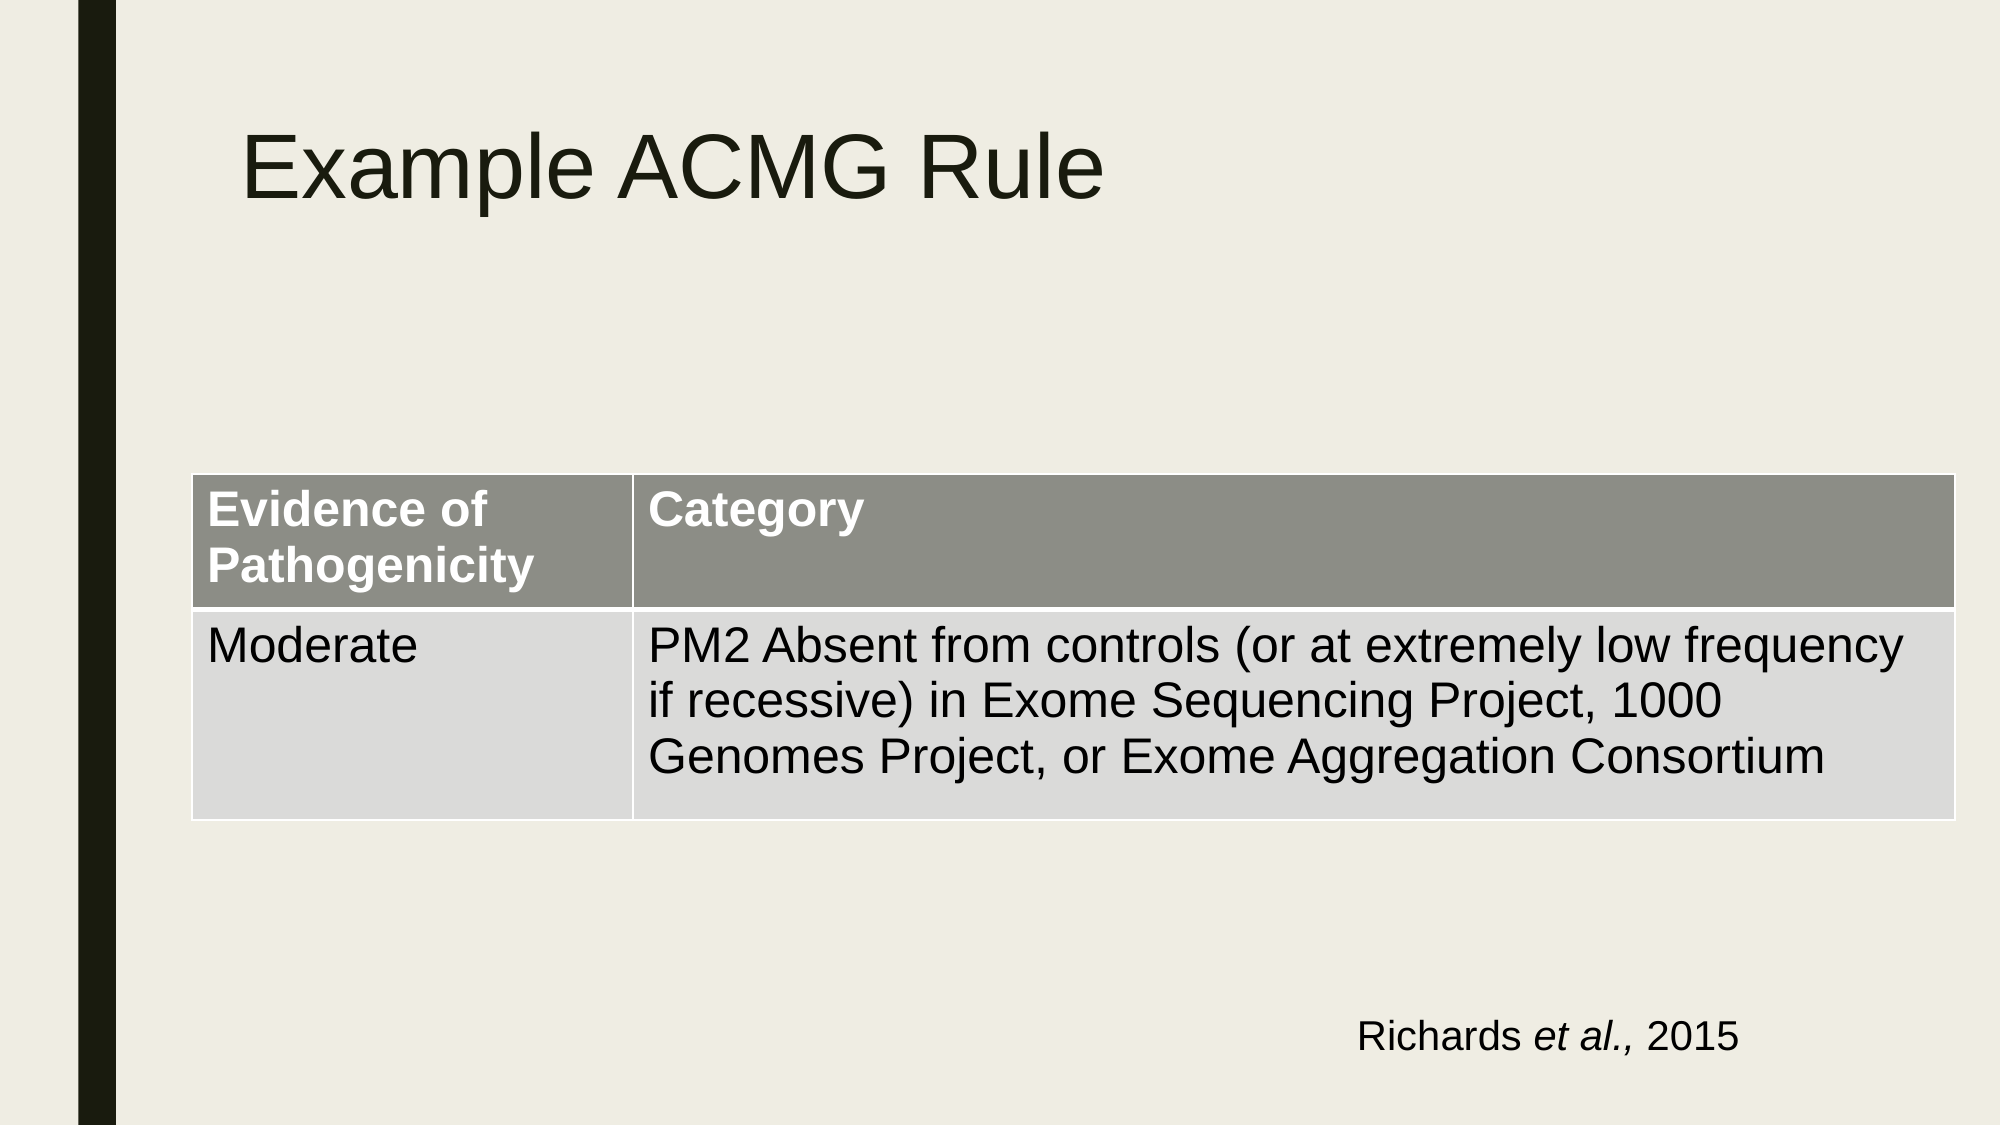

# Example ACMG Rule
| Evidence of Pathogenicity | Category |
| --- | --- |
| Moderate | PM2 Absent from controls (or at extremely low frequency if recessive) in Exome Sequencing Project, 1000 Genomes Project, or Exome Aggregation Consortium |
Richards et al., 2015